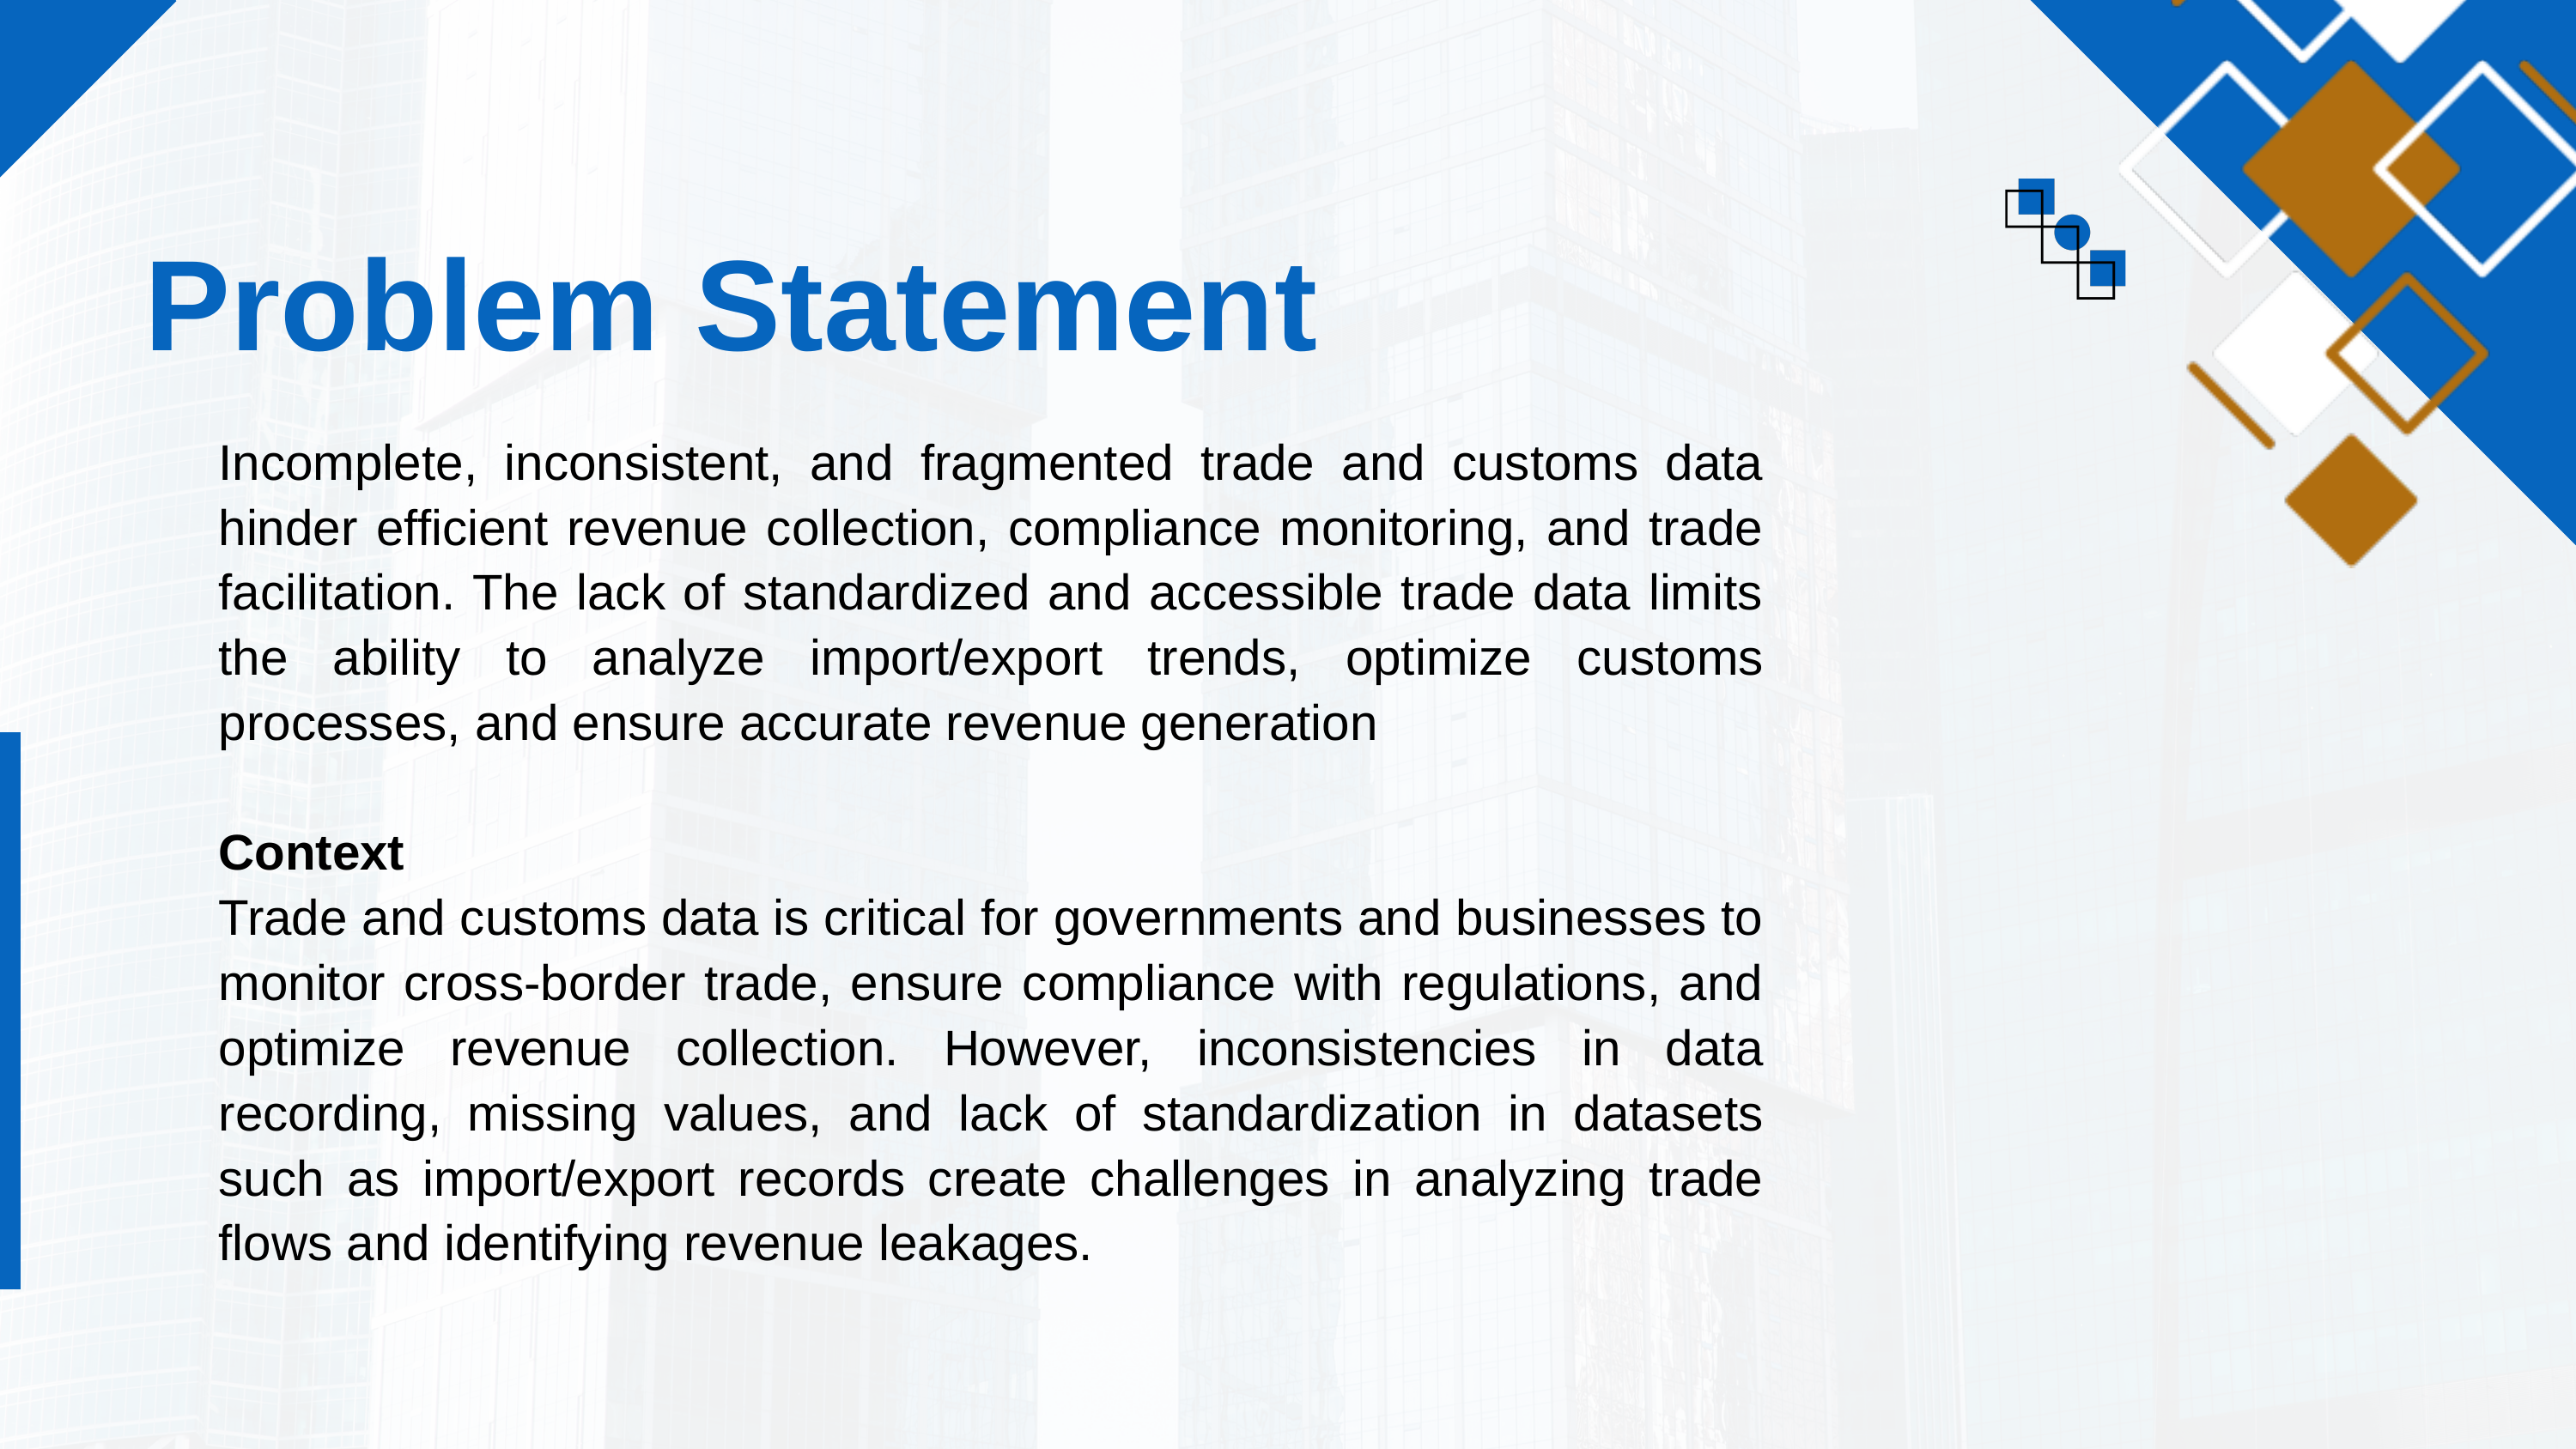

Problem Statement
Incomplete, inconsistent, and fragmented trade and customs data hinder efficient revenue collection, compliance monitoring, and trade facilitation. The lack of standardized and accessible trade data limits the ability to analyze import/export trends, optimize customs processes, and ensure accurate revenue generation

Context
Trade and customs data is critical for governments and businesses to monitor cross-border trade, ensure compliance with regulations, and optimize revenue collection. However, inconsistencies in data recording, missing values, and lack of standardization in datasets such as import/export records create challenges in analyzing trade flows and identifying revenue leakages.